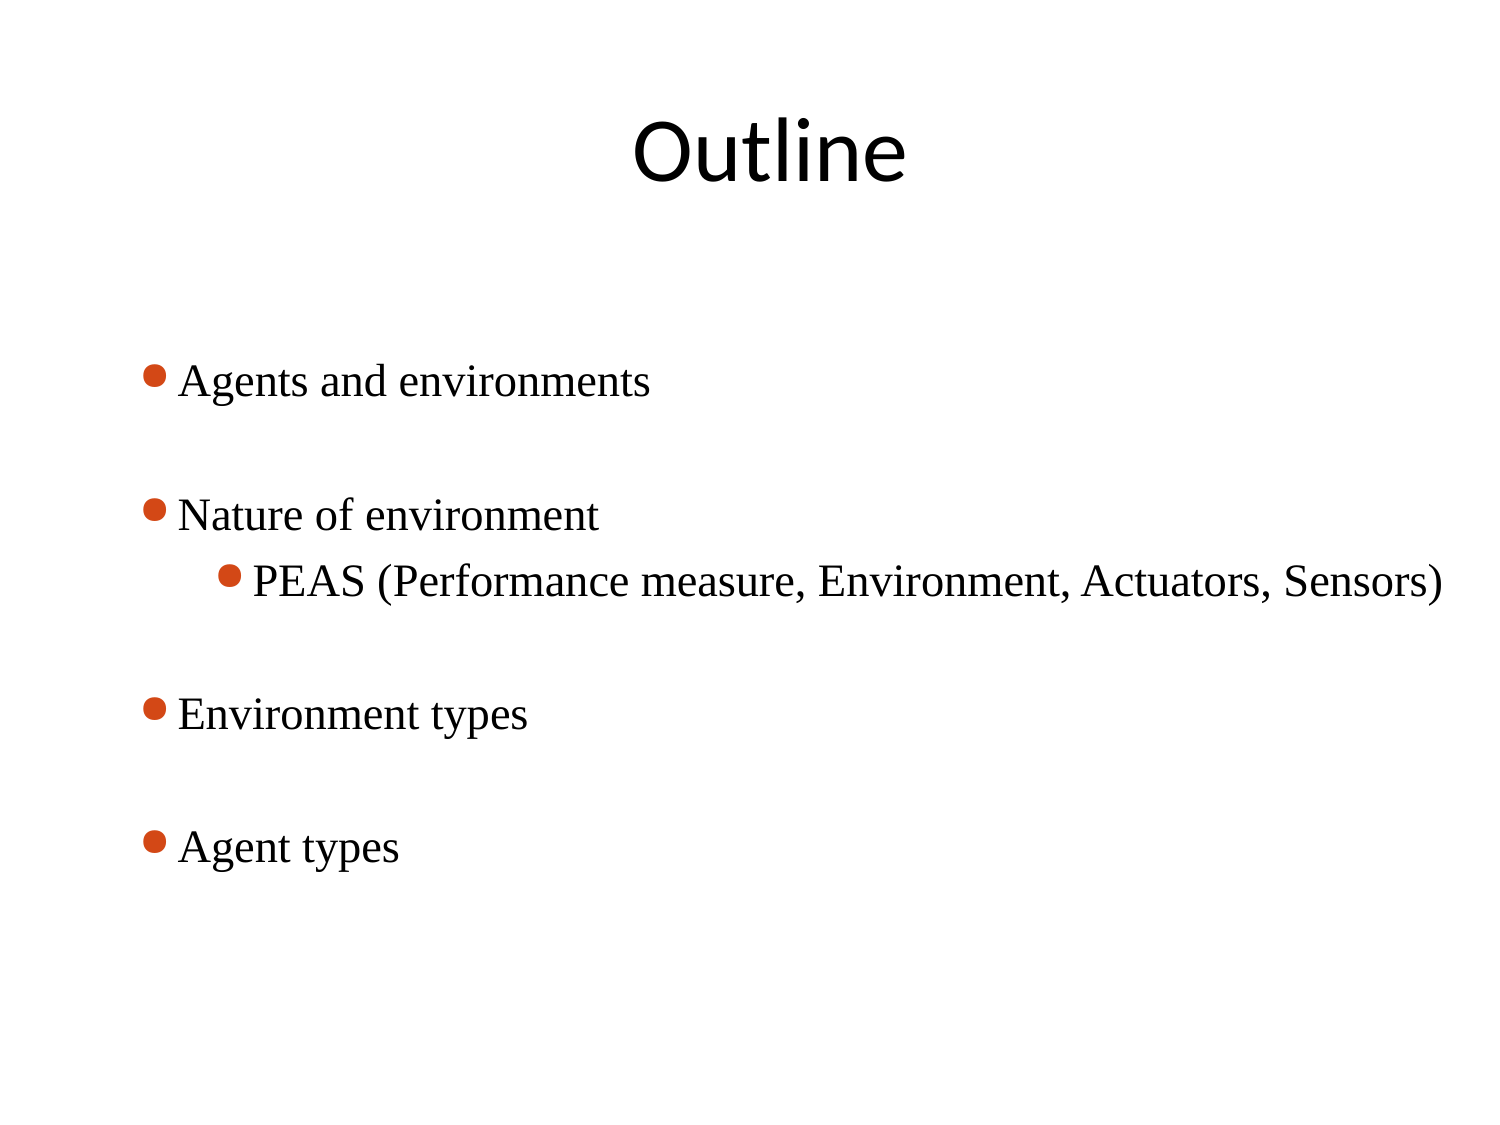

# Outline
Agents and environments

Nature of environment
PEAS (Performance measure, Environment, Actuators, Sensors)

Environment types

Agent types